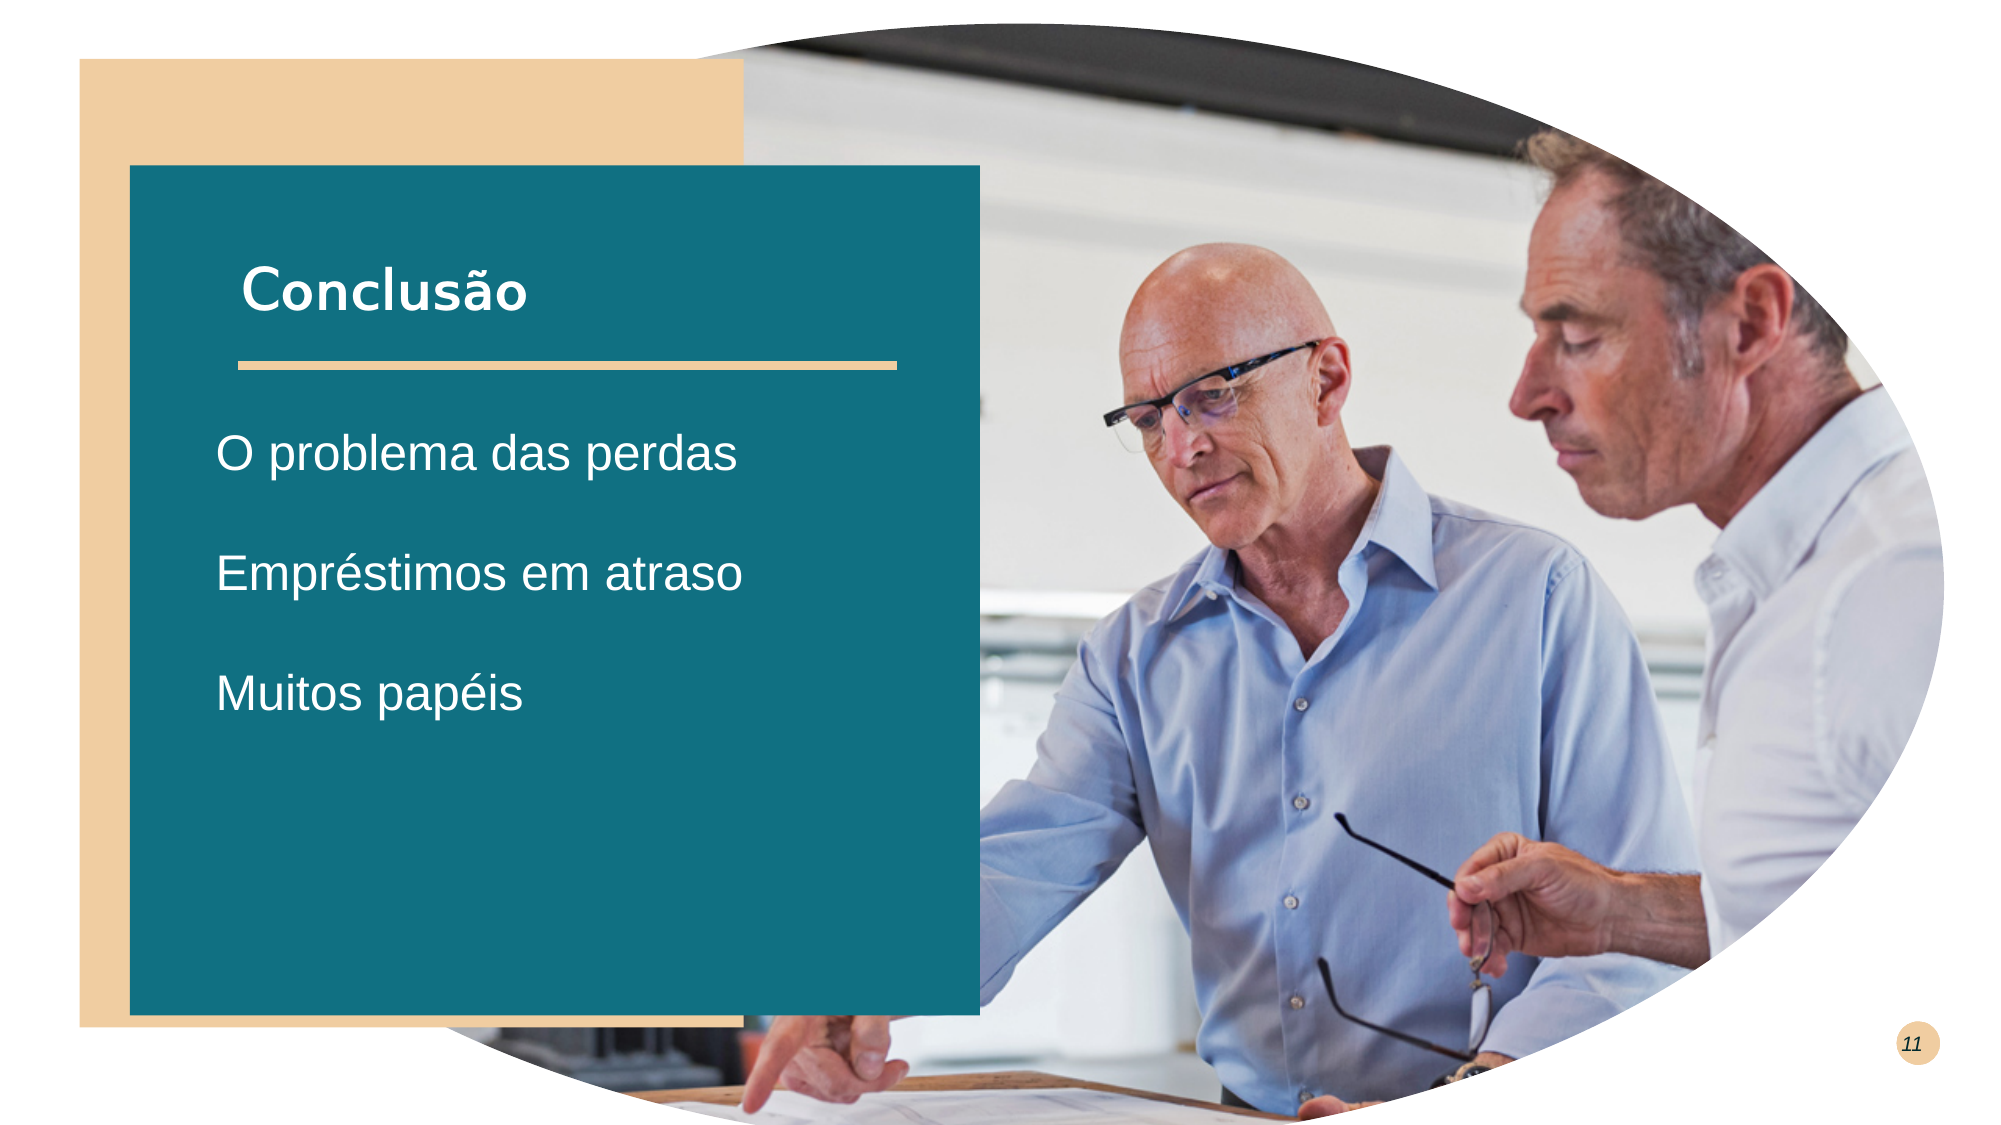

Conclusão

O problema das perdas

Empréstimos em atraso

Muitos papéis

11